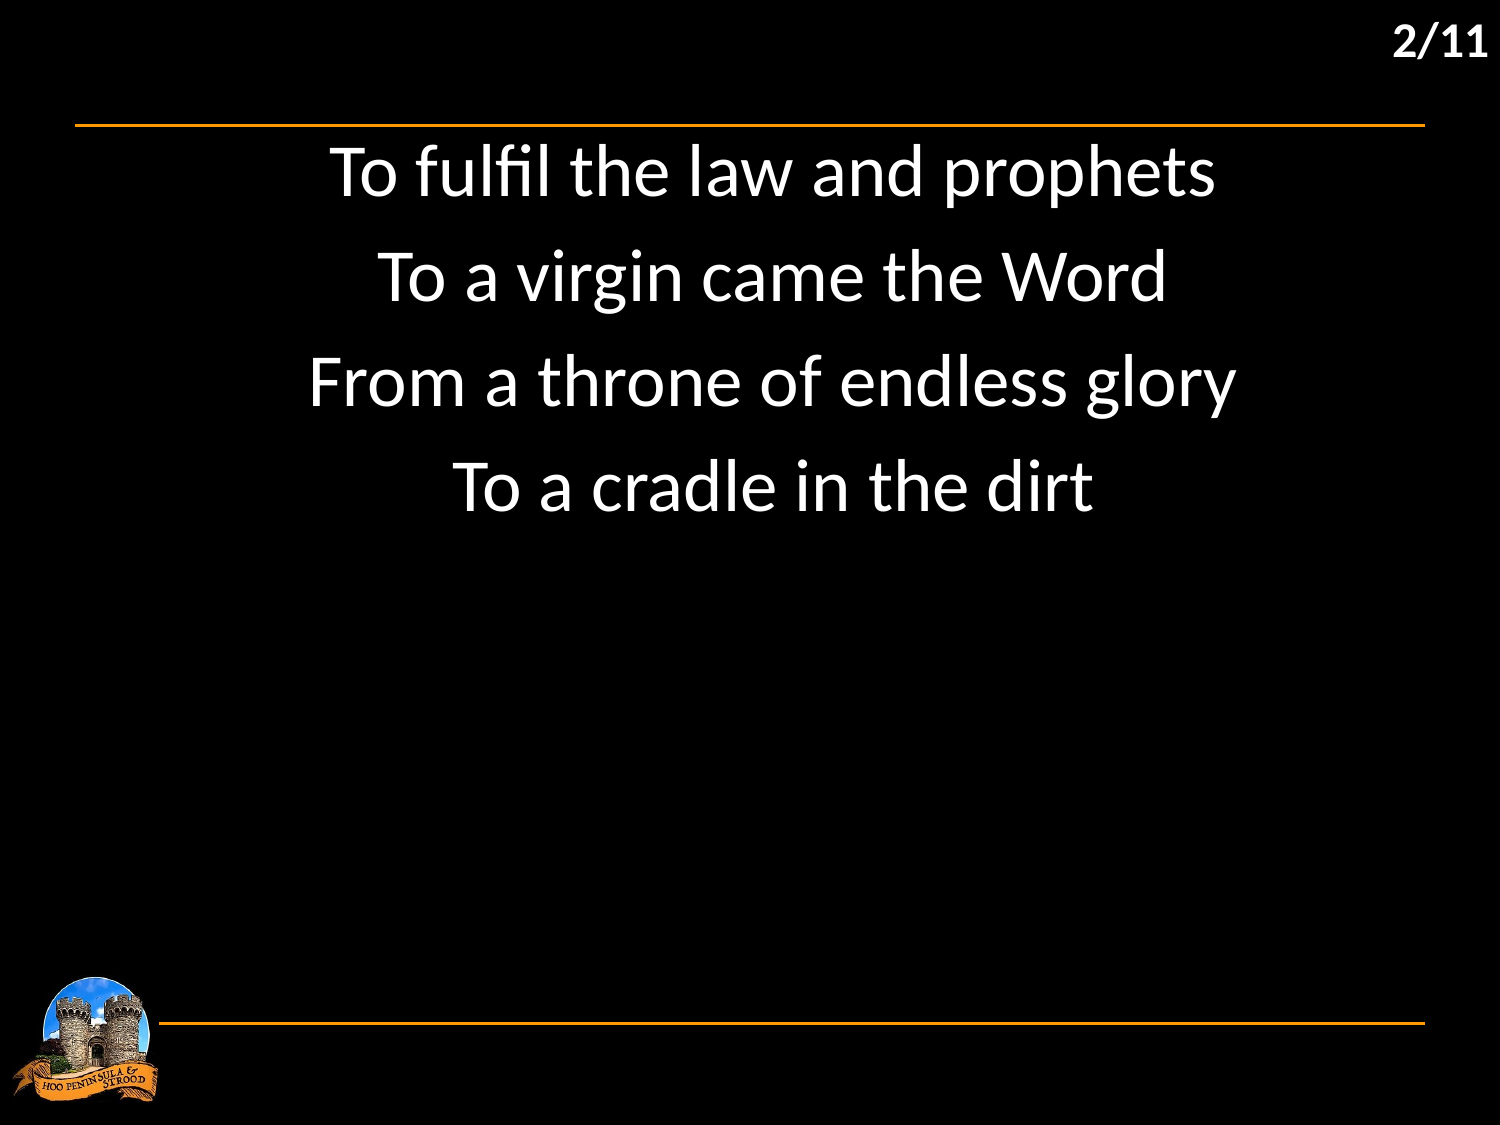

2/11
To fulfil the law and prophets
To a virgin came the Word
From a throne of endless glory
To a cradle in the dirt